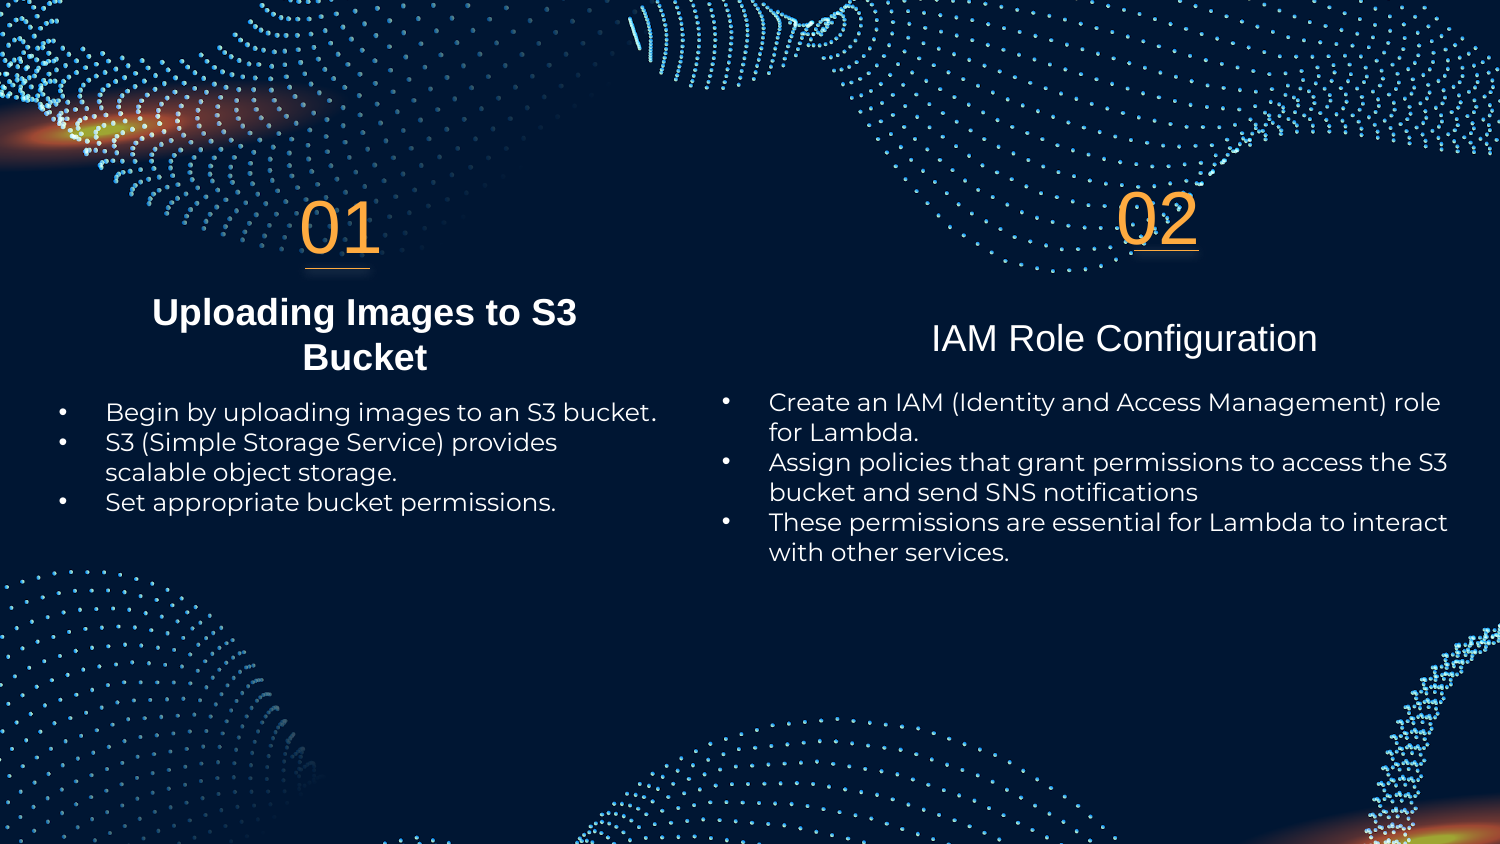

02
01
Uploading Images to S3 Bucket
# IAM Role Configuration
Create an IAM (Identity and Access Management) role for Lambda.
Assign policies that grant permissions to access the S3 bucket and send SNS notifications
These permissions are essential for Lambda to interact with other services.
Begin by uploading images to an S3 bucket.
S3 (Simple Storage Service) provides scalable object storage.
Set appropriate bucket permissions.